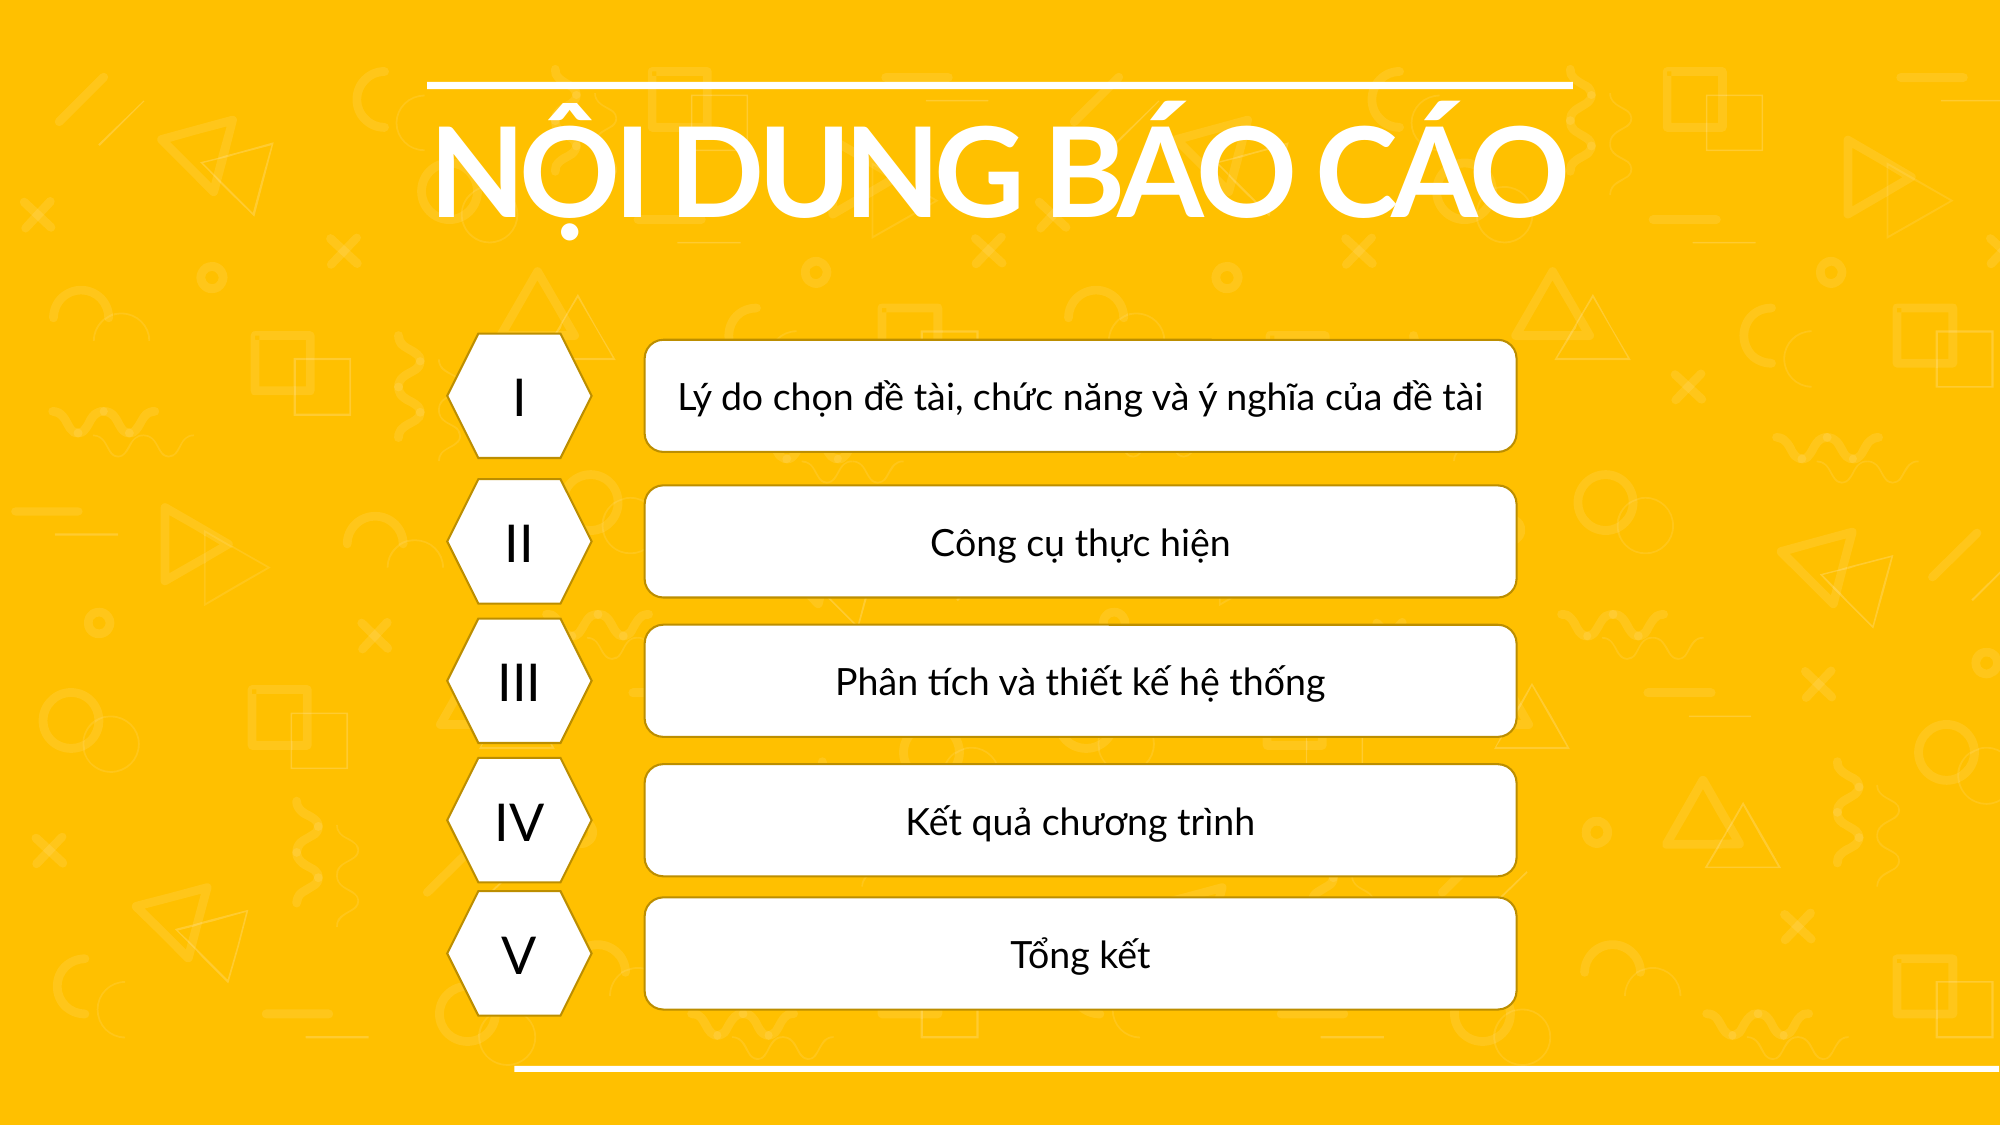

NỘI DUNG BÁO CÁO
I
Lý do chọn đề tài, chức năng và ý nghĩa của đề tài
II
Công cụ thực hiện
III
Phân tích và thiết kế hệ thống
IV
Kết quả chương trình
V
Tổng kết